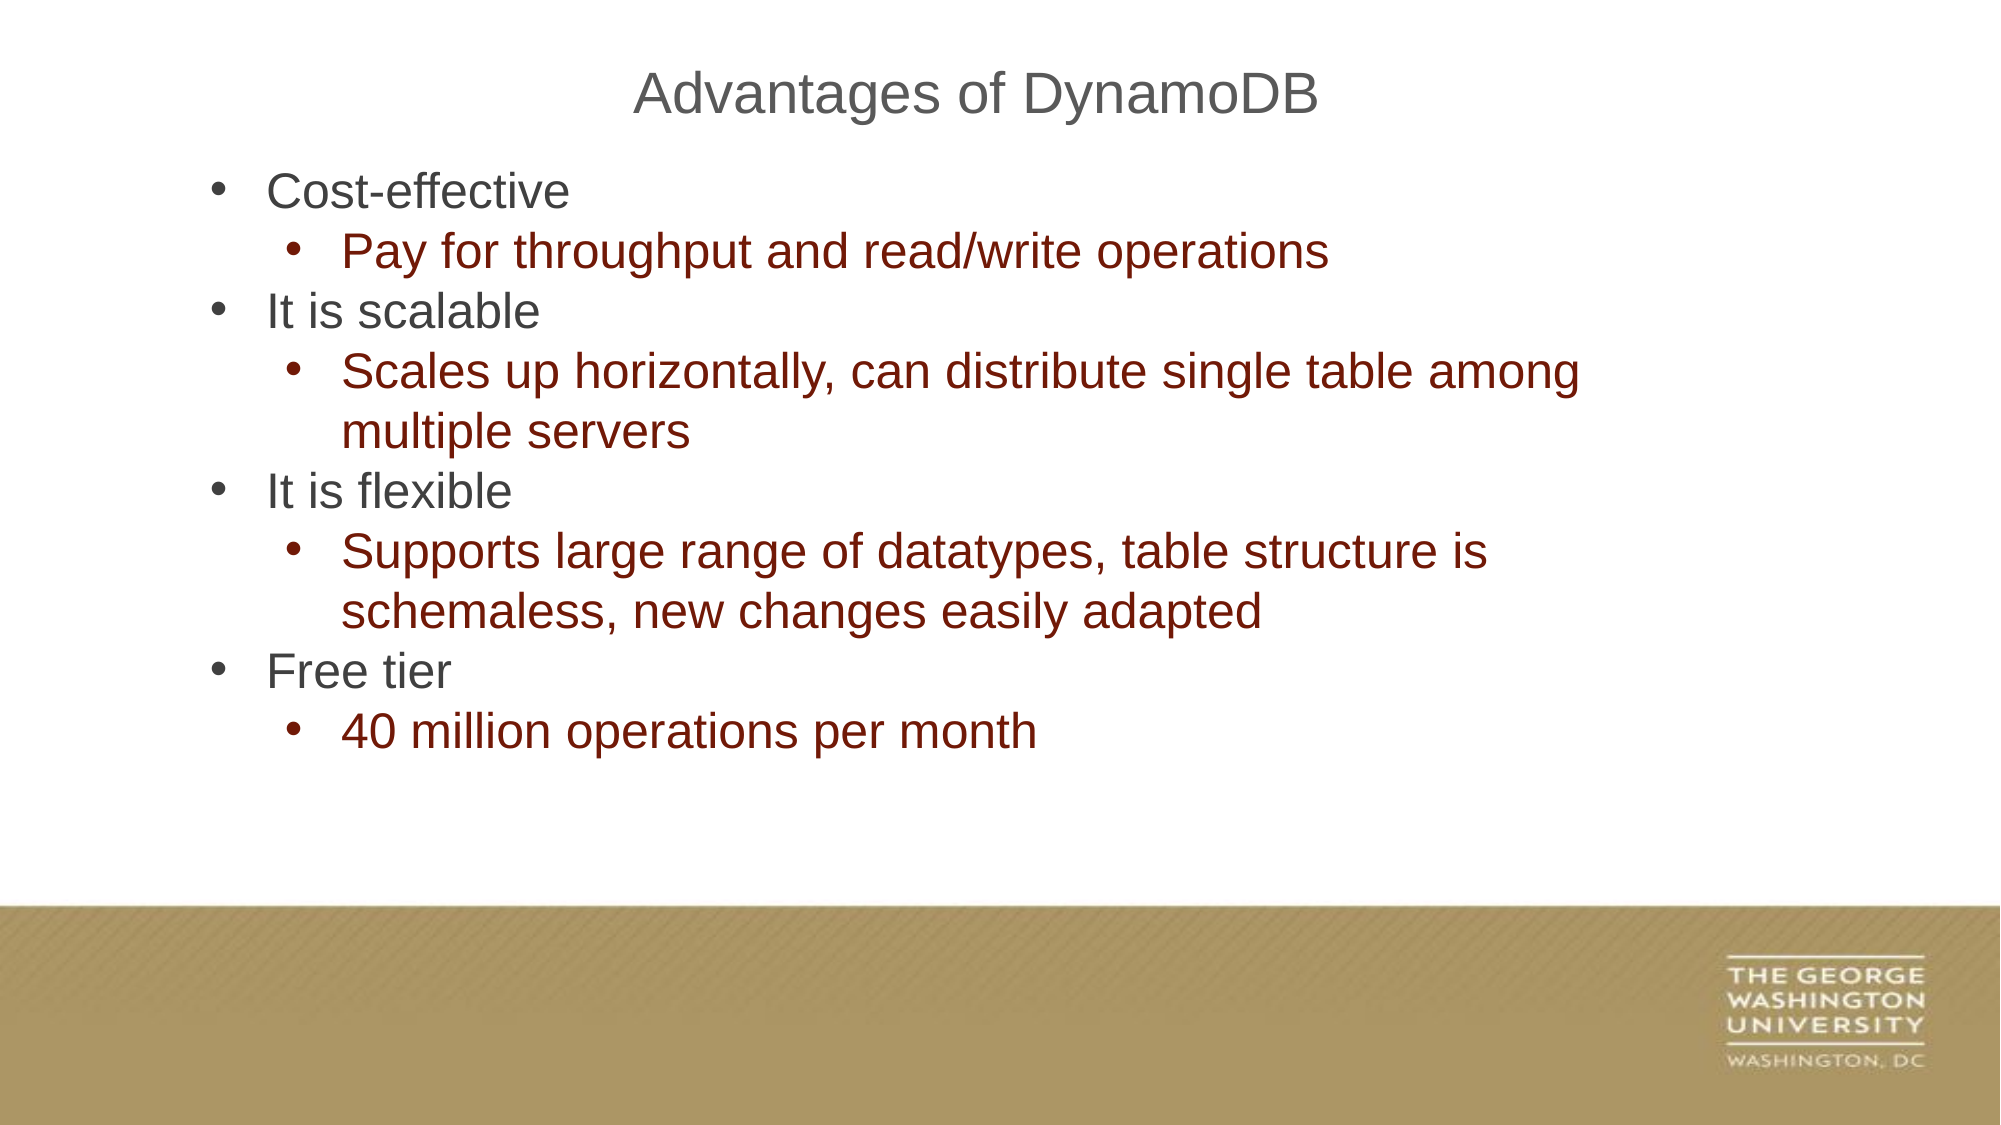

Advantages of DynamoDB

Cost-effective
Pay for throughput and read/write operations
It is scalable
Scales up horizontally, can distribute single table among multiple servers
It is flexible
Supports large range of datatypes, table structure is schemaless, new changes easily adapted
Free tier
40 million operations per month